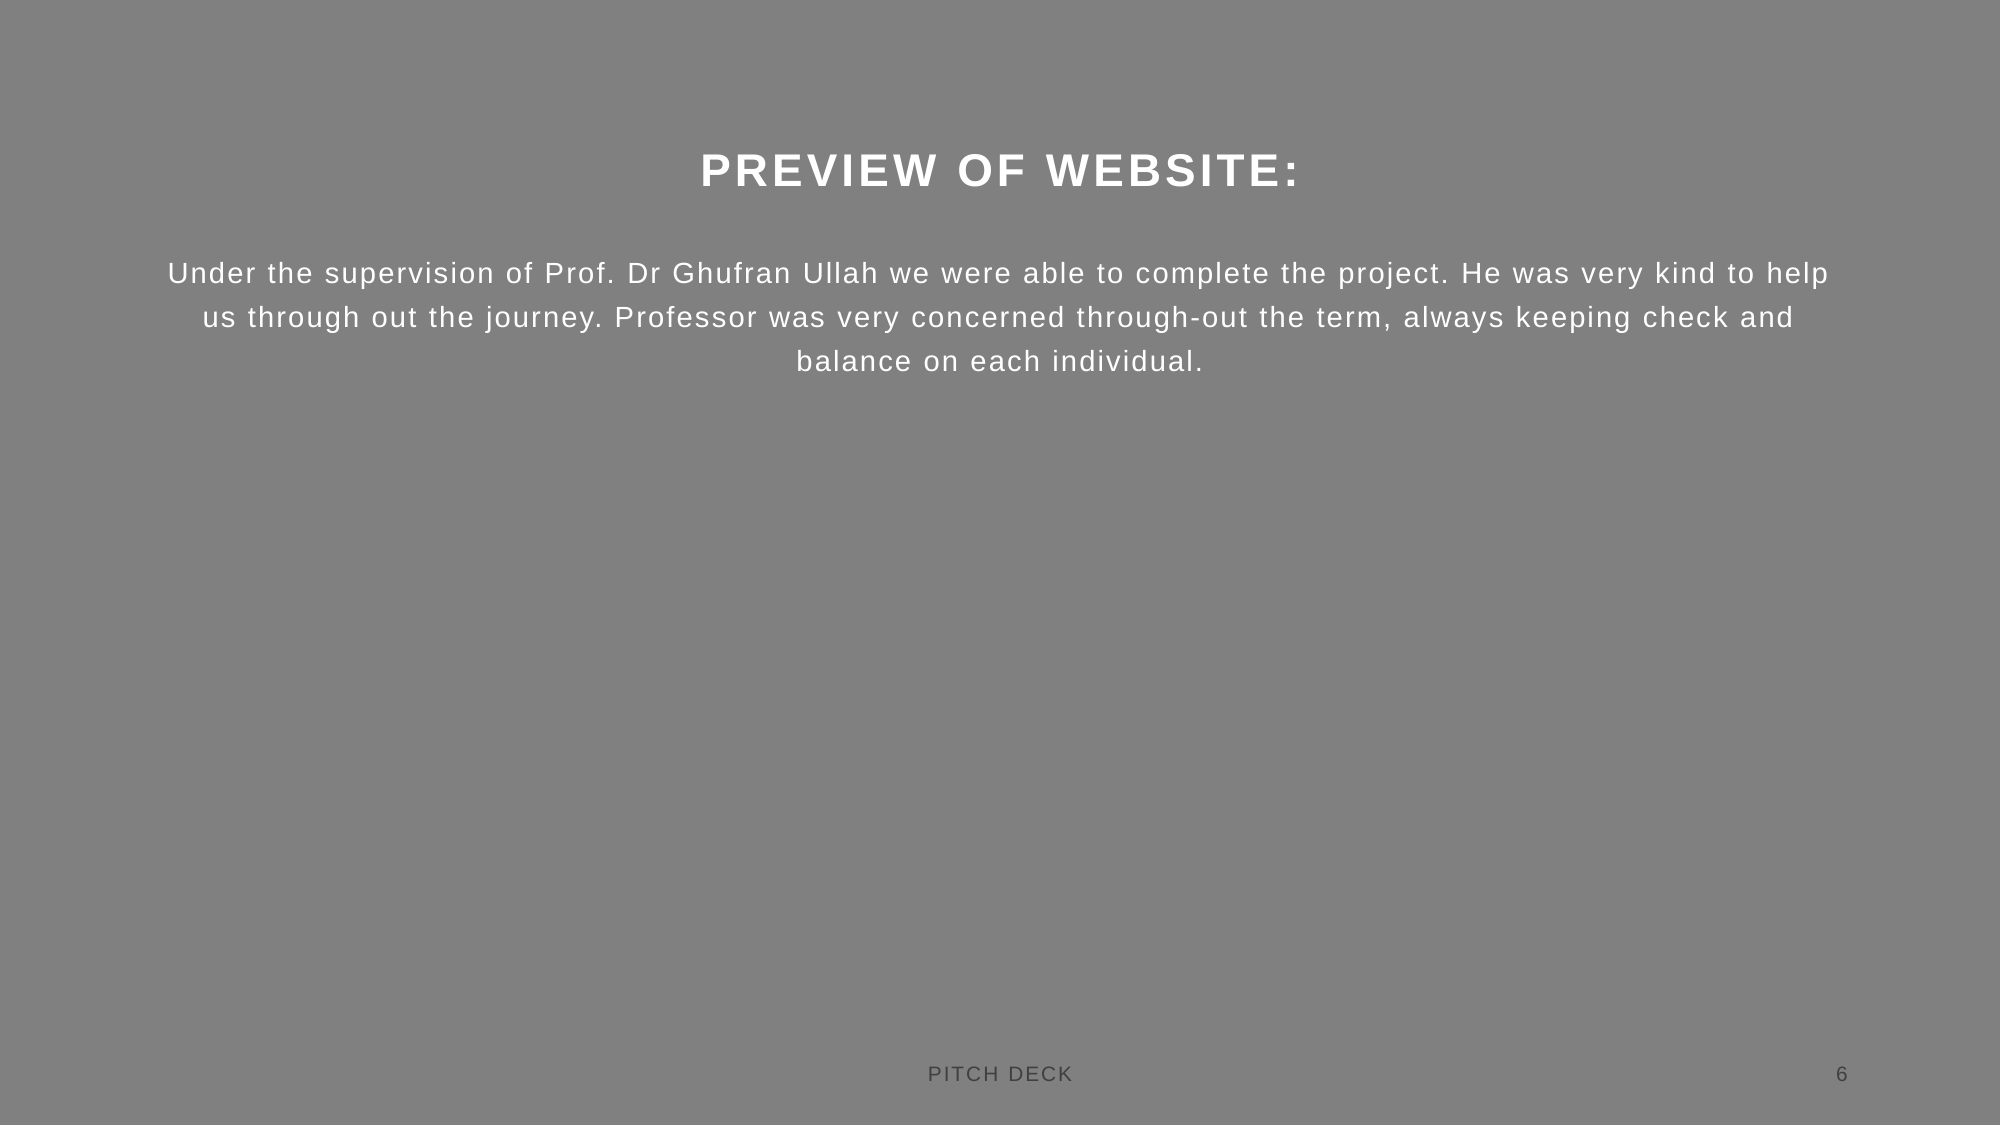

# Preview of website:
Under the supervision of Prof. Dr Ghufran Ullah we were able to complete the project. He was very kind to help us through out the journey. Professor was very concerned through-out the term, always keeping check and balance on each individual.
PITCH DECK
6